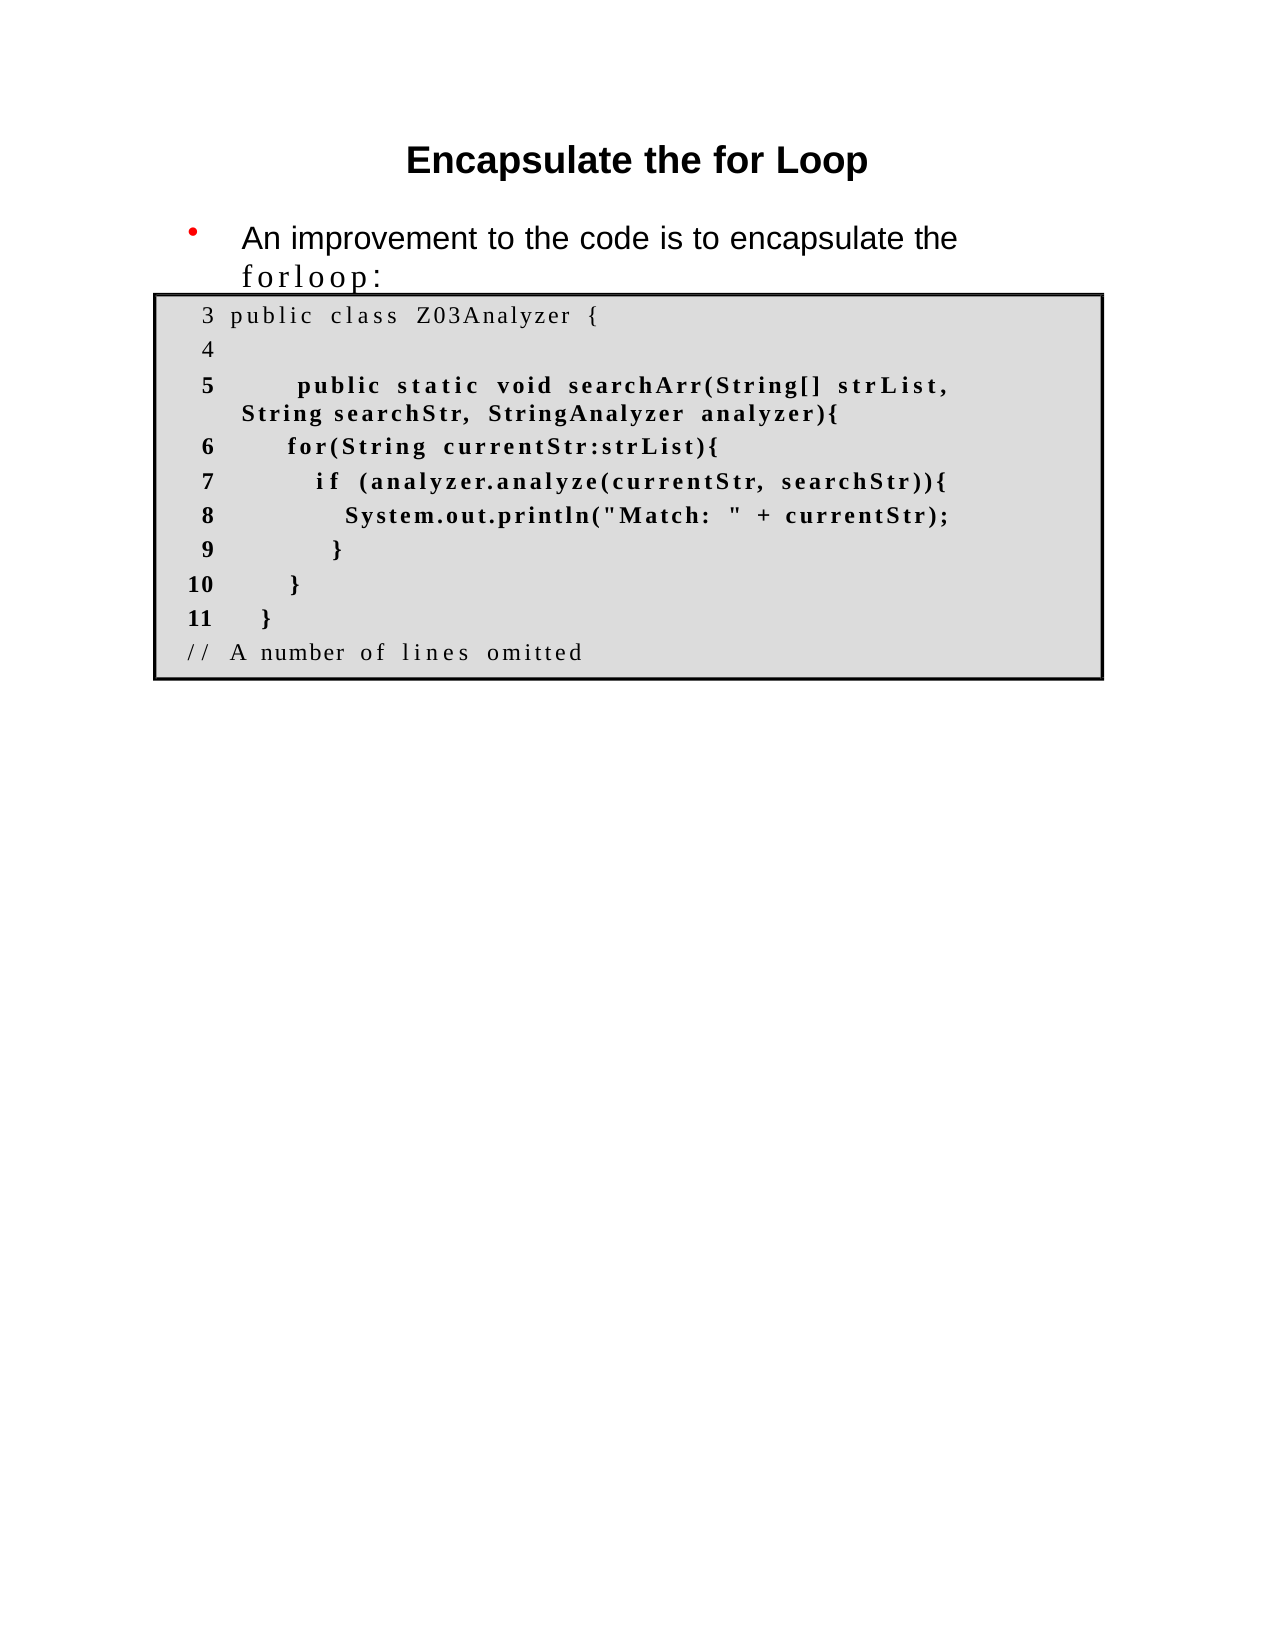

Encapsulate the for Loop
An improvement to the code is to encapsulate the
forloop:
3 public class Z03Analyzer { 4
	public static void searchArr(String[] strList, String searchStr, StringAnalyzer analyzer){
for(String currentStr:strList){
if (analyzer.analyze(currentStr, searchStr)){
System.out.println("Match: " + currentStr);
9	}
10	}
11	}
// A number of lines omitted